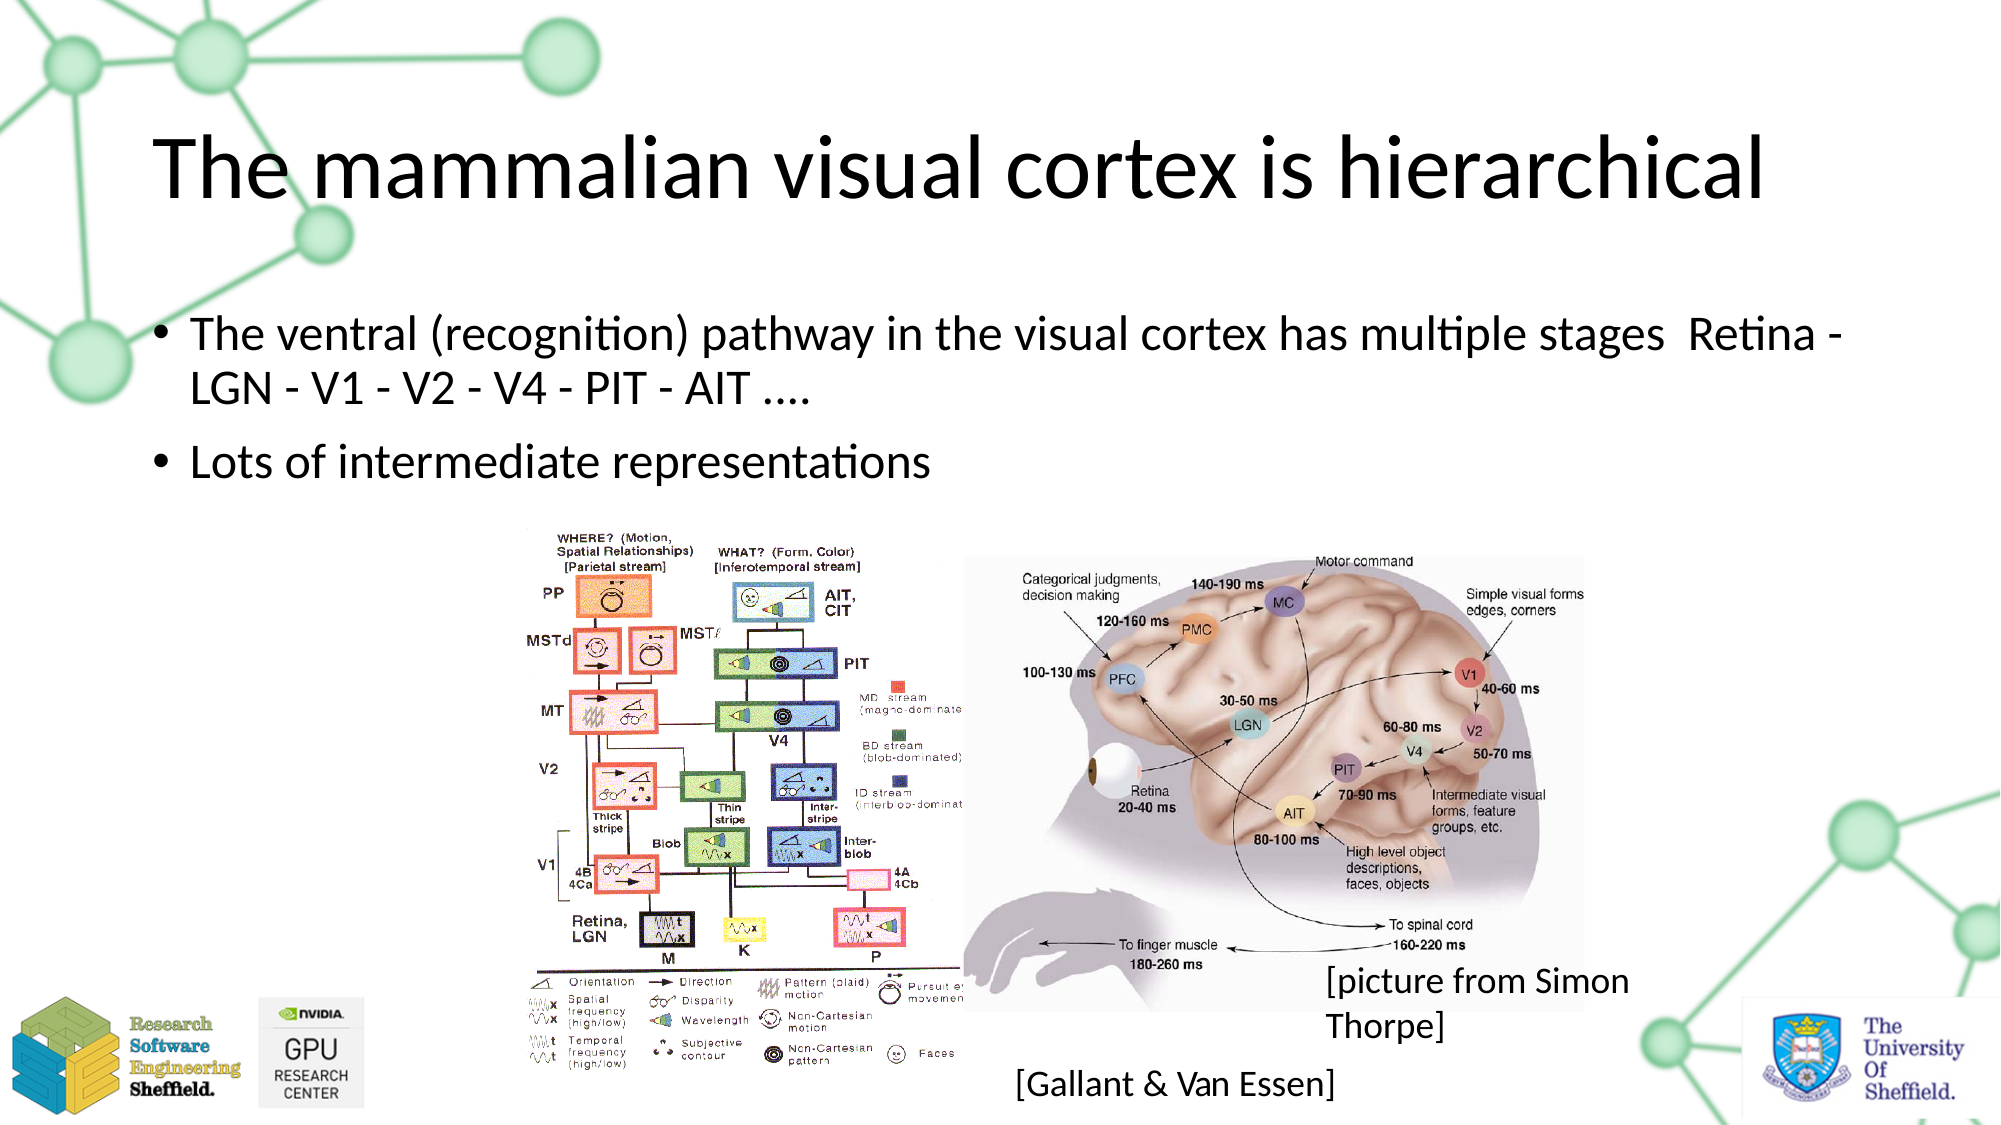

# The mammalian visual cortex is hierarchical
The ventral (recognition) pathway in the visual cortex has multiple stages  Retina - LGN - V1 - V2 - V4 - PIT - AIT ....
Lots of intermediate representations

[picture from Simon Thorpe]
[Gallant & Van Essen]